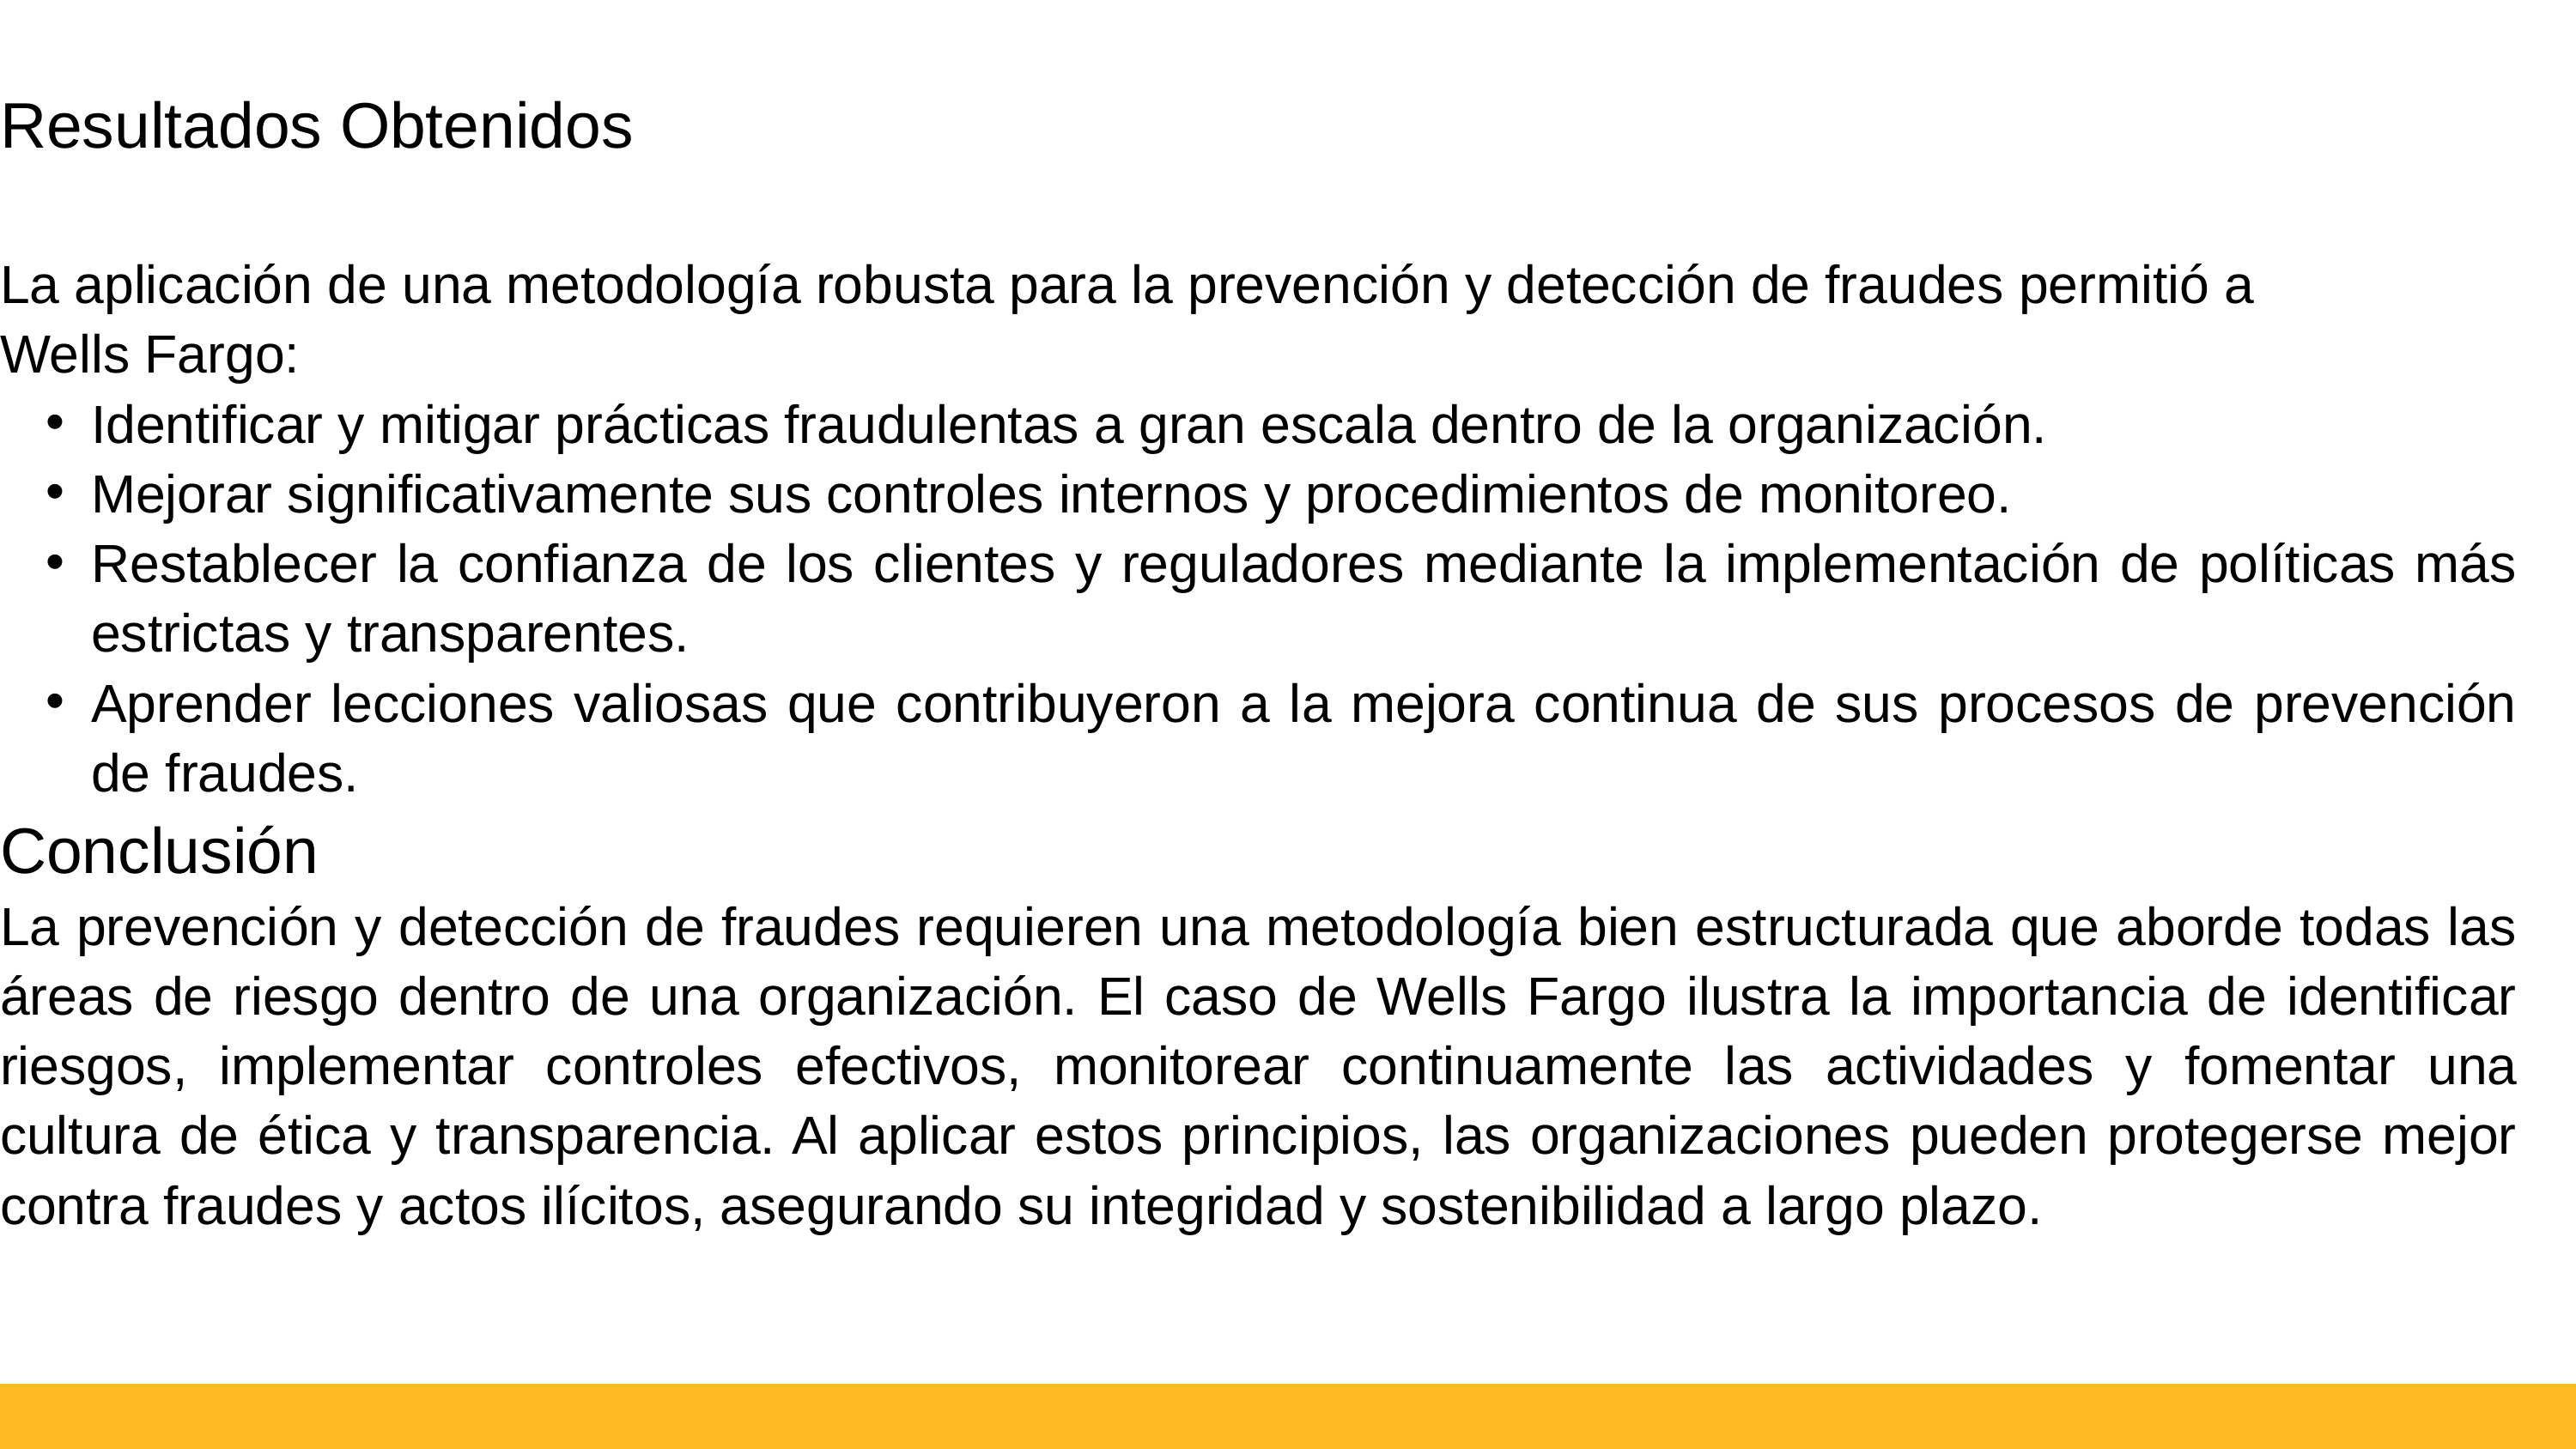

Resultados Obtenidos

La aplicación de una metodología robusta para la prevención y detección de fraudes permitió a
Wells Fargo:
Identificar y mitigar prácticas fraudulentas a gran escala dentro de la organización.
Mejorar significativamente sus controles internos y procedimientos de monitoreo.
Restablecer la confianza de los clientes y reguladores mediante la implementación de políticas más estrictas y transparentes.
Aprender lecciones valiosas que contribuyeron a la mejora continua de sus procesos de prevención de fraudes.
Conclusión
La prevención y detección de fraudes requieren una metodología bien estructurada que aborde todas las áreas de riesgo dentro de una organización. El caso de Wells Fargo ilustra la importancia de identificar riesgos, implementar controles efectivos, monitorear continuamente las actividades y fomentar una cultura de ética y transparencia. Al aplicar estos principios, las organizaciones pueden protegerse mejor contra fraudes y actos ilícitos, asegurando su integridad y sostenibilidad a largo plazo.

5,000 millones